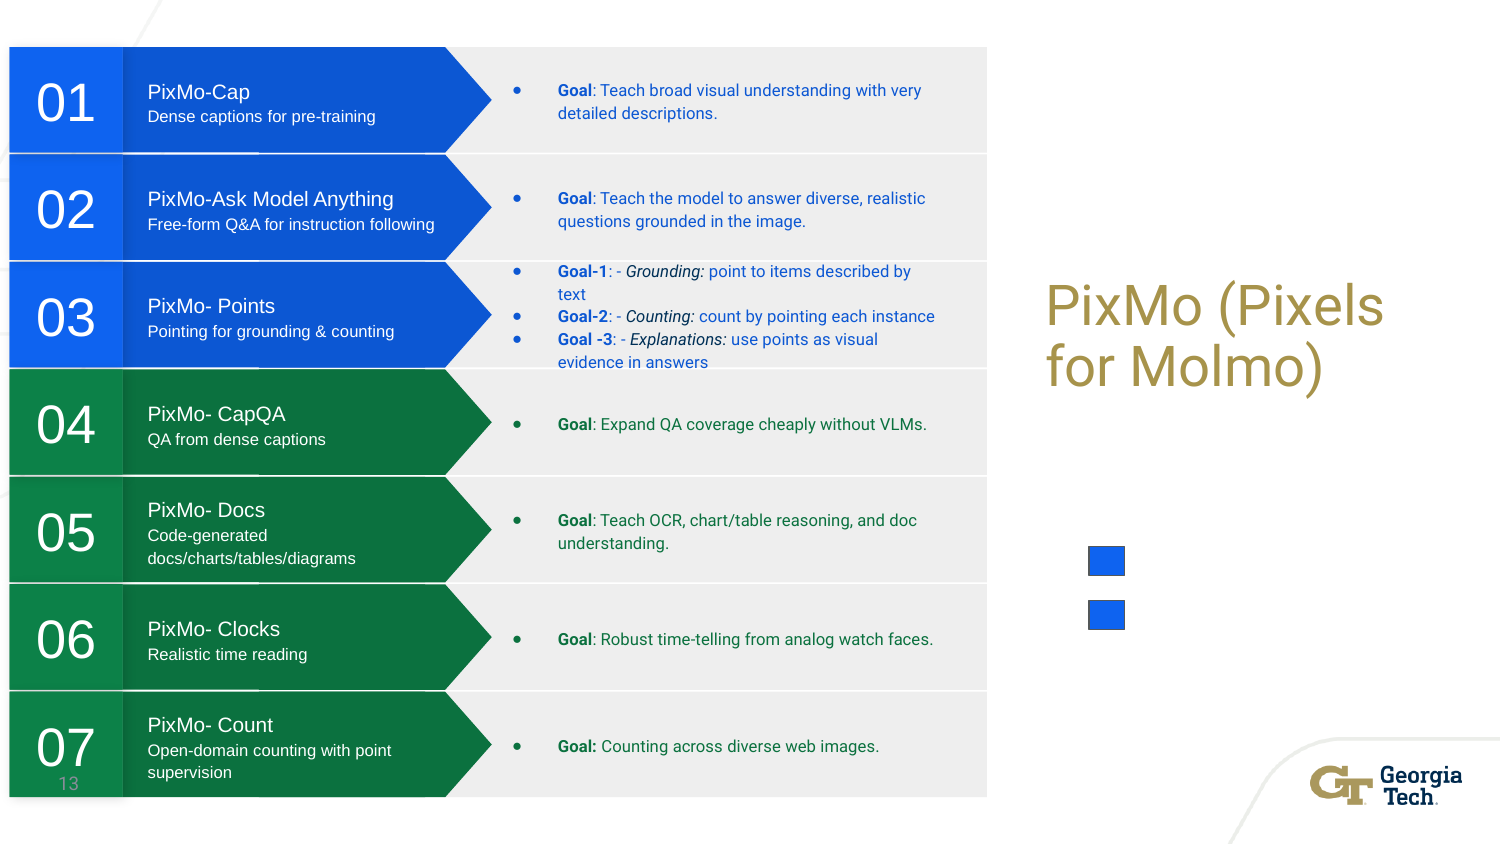

01

Goal: Teach broad visual understanding with very detailed descriptions.
PixMo-Cap
Dense captions for pre-training

02

Goal: Teach the model to answer diverse, realistic questions grounded in the image.
PixMo-Ask Model Anything
Free-form Q&A for instruction following
PixMo (Pixels for Molmo)

03

Goal-1: - Grounding: point to items described by text
Goal-2: - Counting: count by pointing each instance
Goal -3: - Explanations: use points as visual evidence in answers
PixMo- Points
Pointing for grounding & counting

04

Goal: Expand QA coverage cheaply without VLMs.
PixMo- CapQA
QA from dense captions

05

Goal: Teach OCR, chart/table reasoning, and doc understanding.
PixMo- Docs
Code-generated docs/charts/tables/diagrams

06

Goal: Robust time-telling from analog watch faces.
PixMo- Clocks
Realistic time reading

07

Goal: Counting across diverse web images.
PixMo- Count
Open-domain counting with point supervision
13